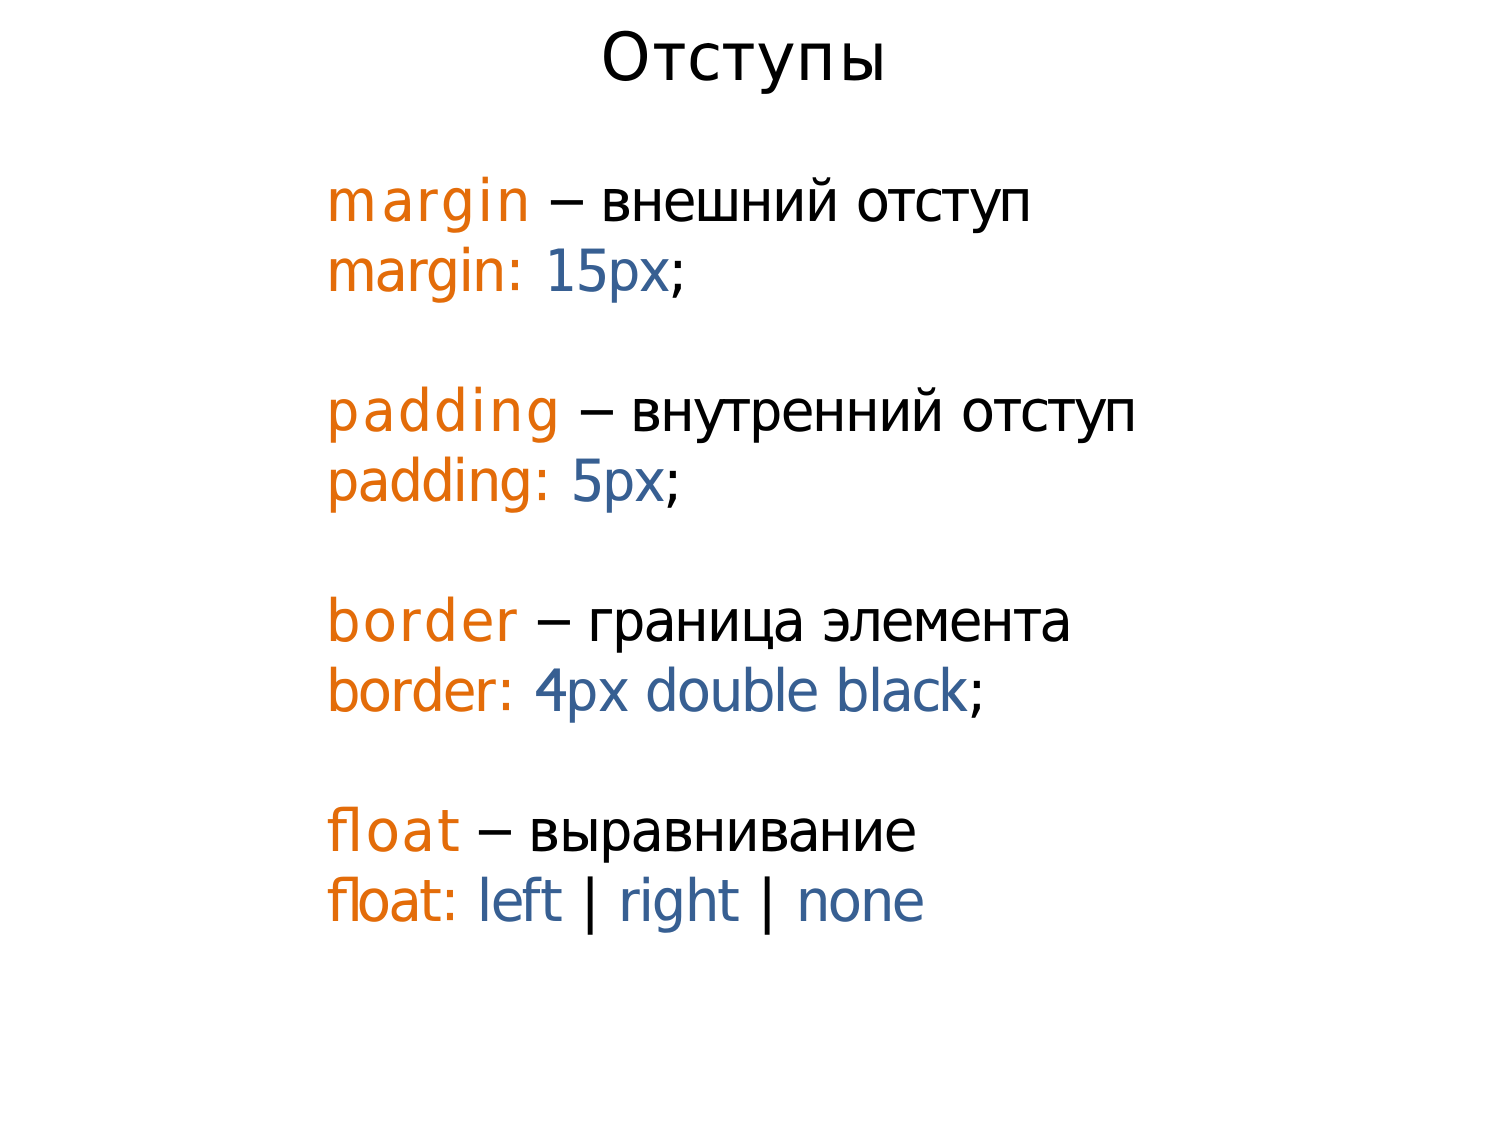

Отступы
margin – внешний отступ
margin: 15px;

padding – внутренний отступ
padding: 5px;

border – граница элемента
border: 4px double black;

float – выравнивание
float: left | right | none